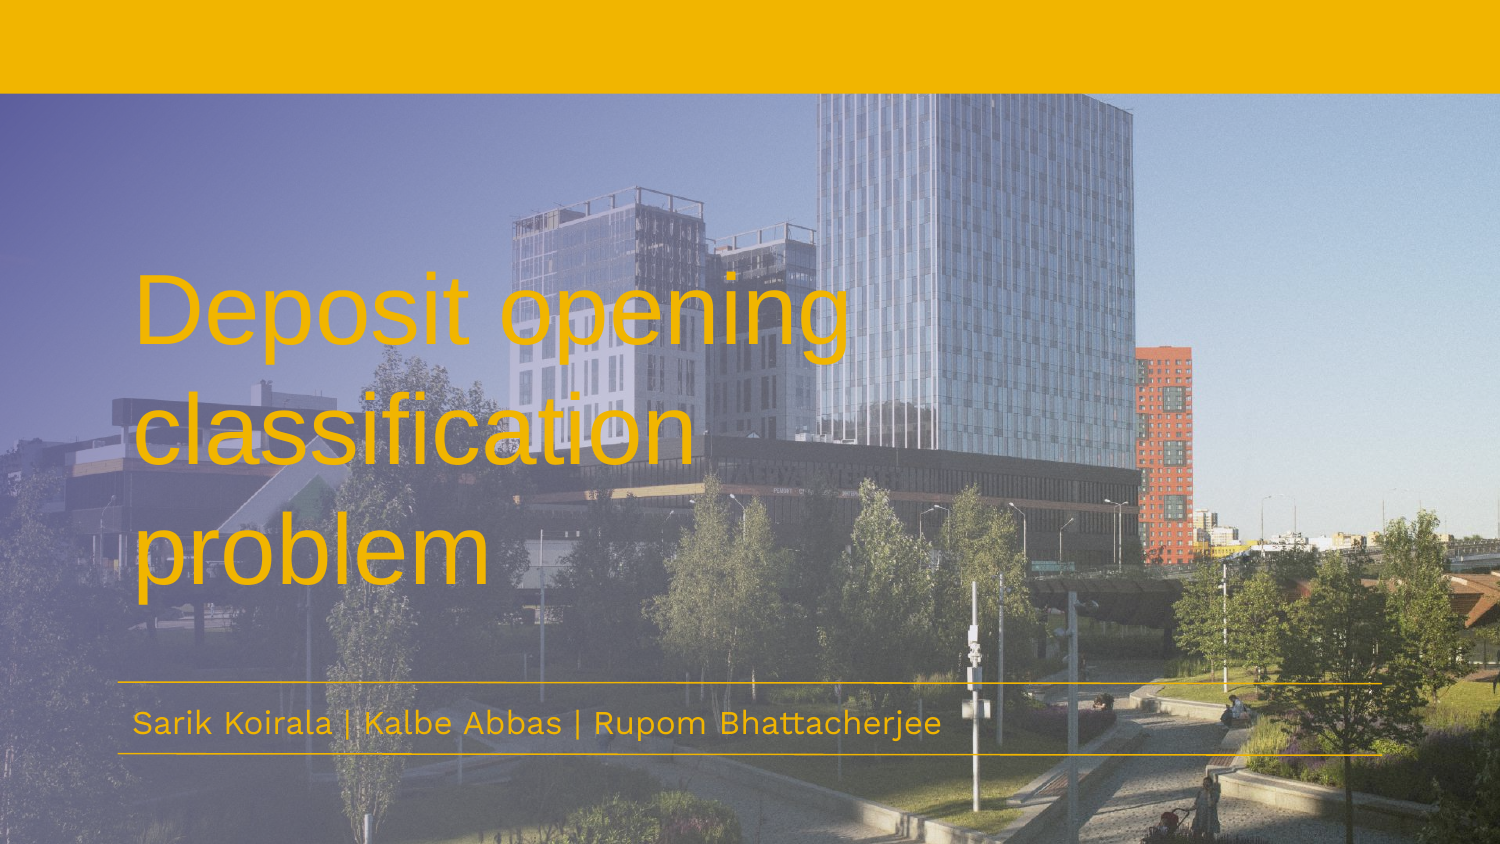

# Deposit opening classification problem
Sarik Koirala | Kalbe Abbas | Rupom Bhattacherjee